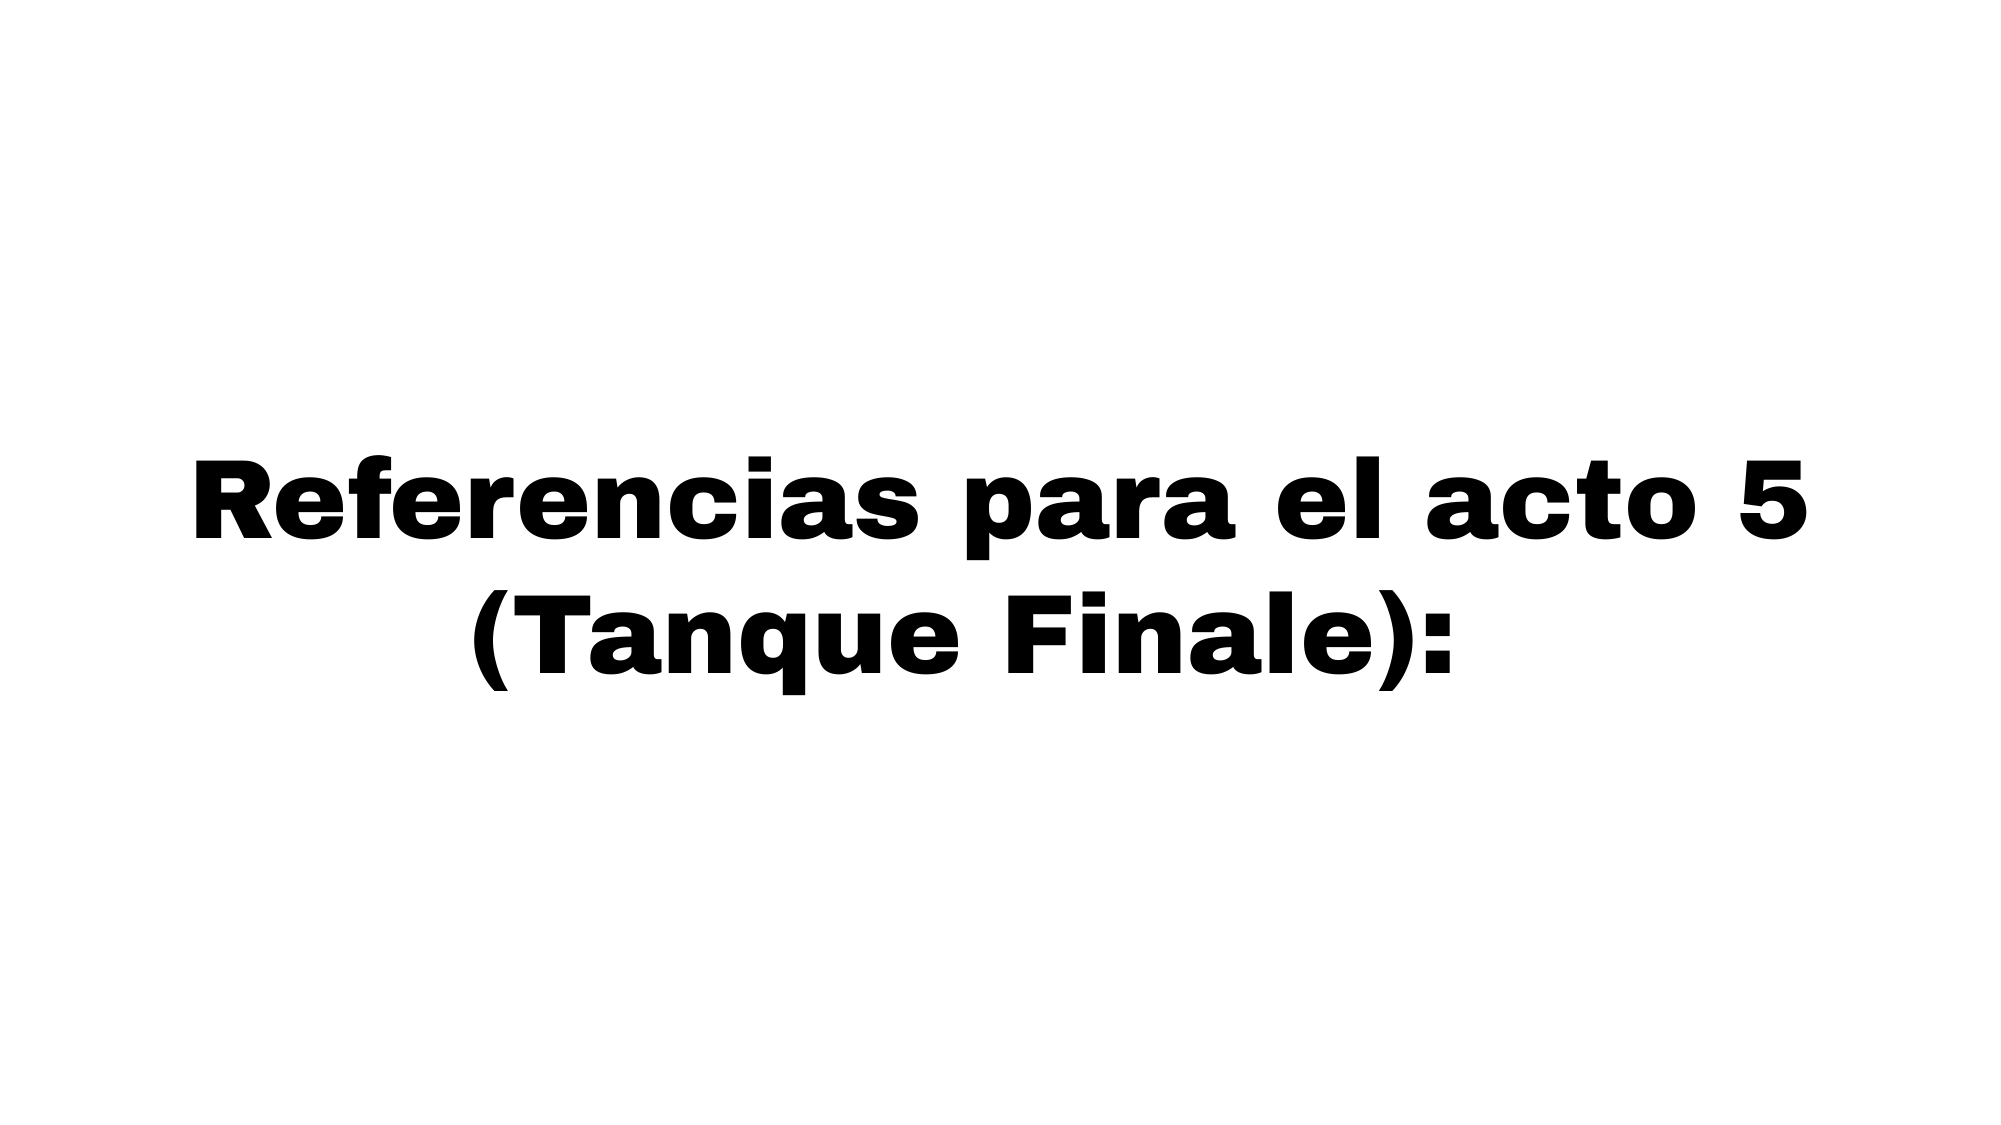

Referencias para el acto 5 (Tanque Finale):